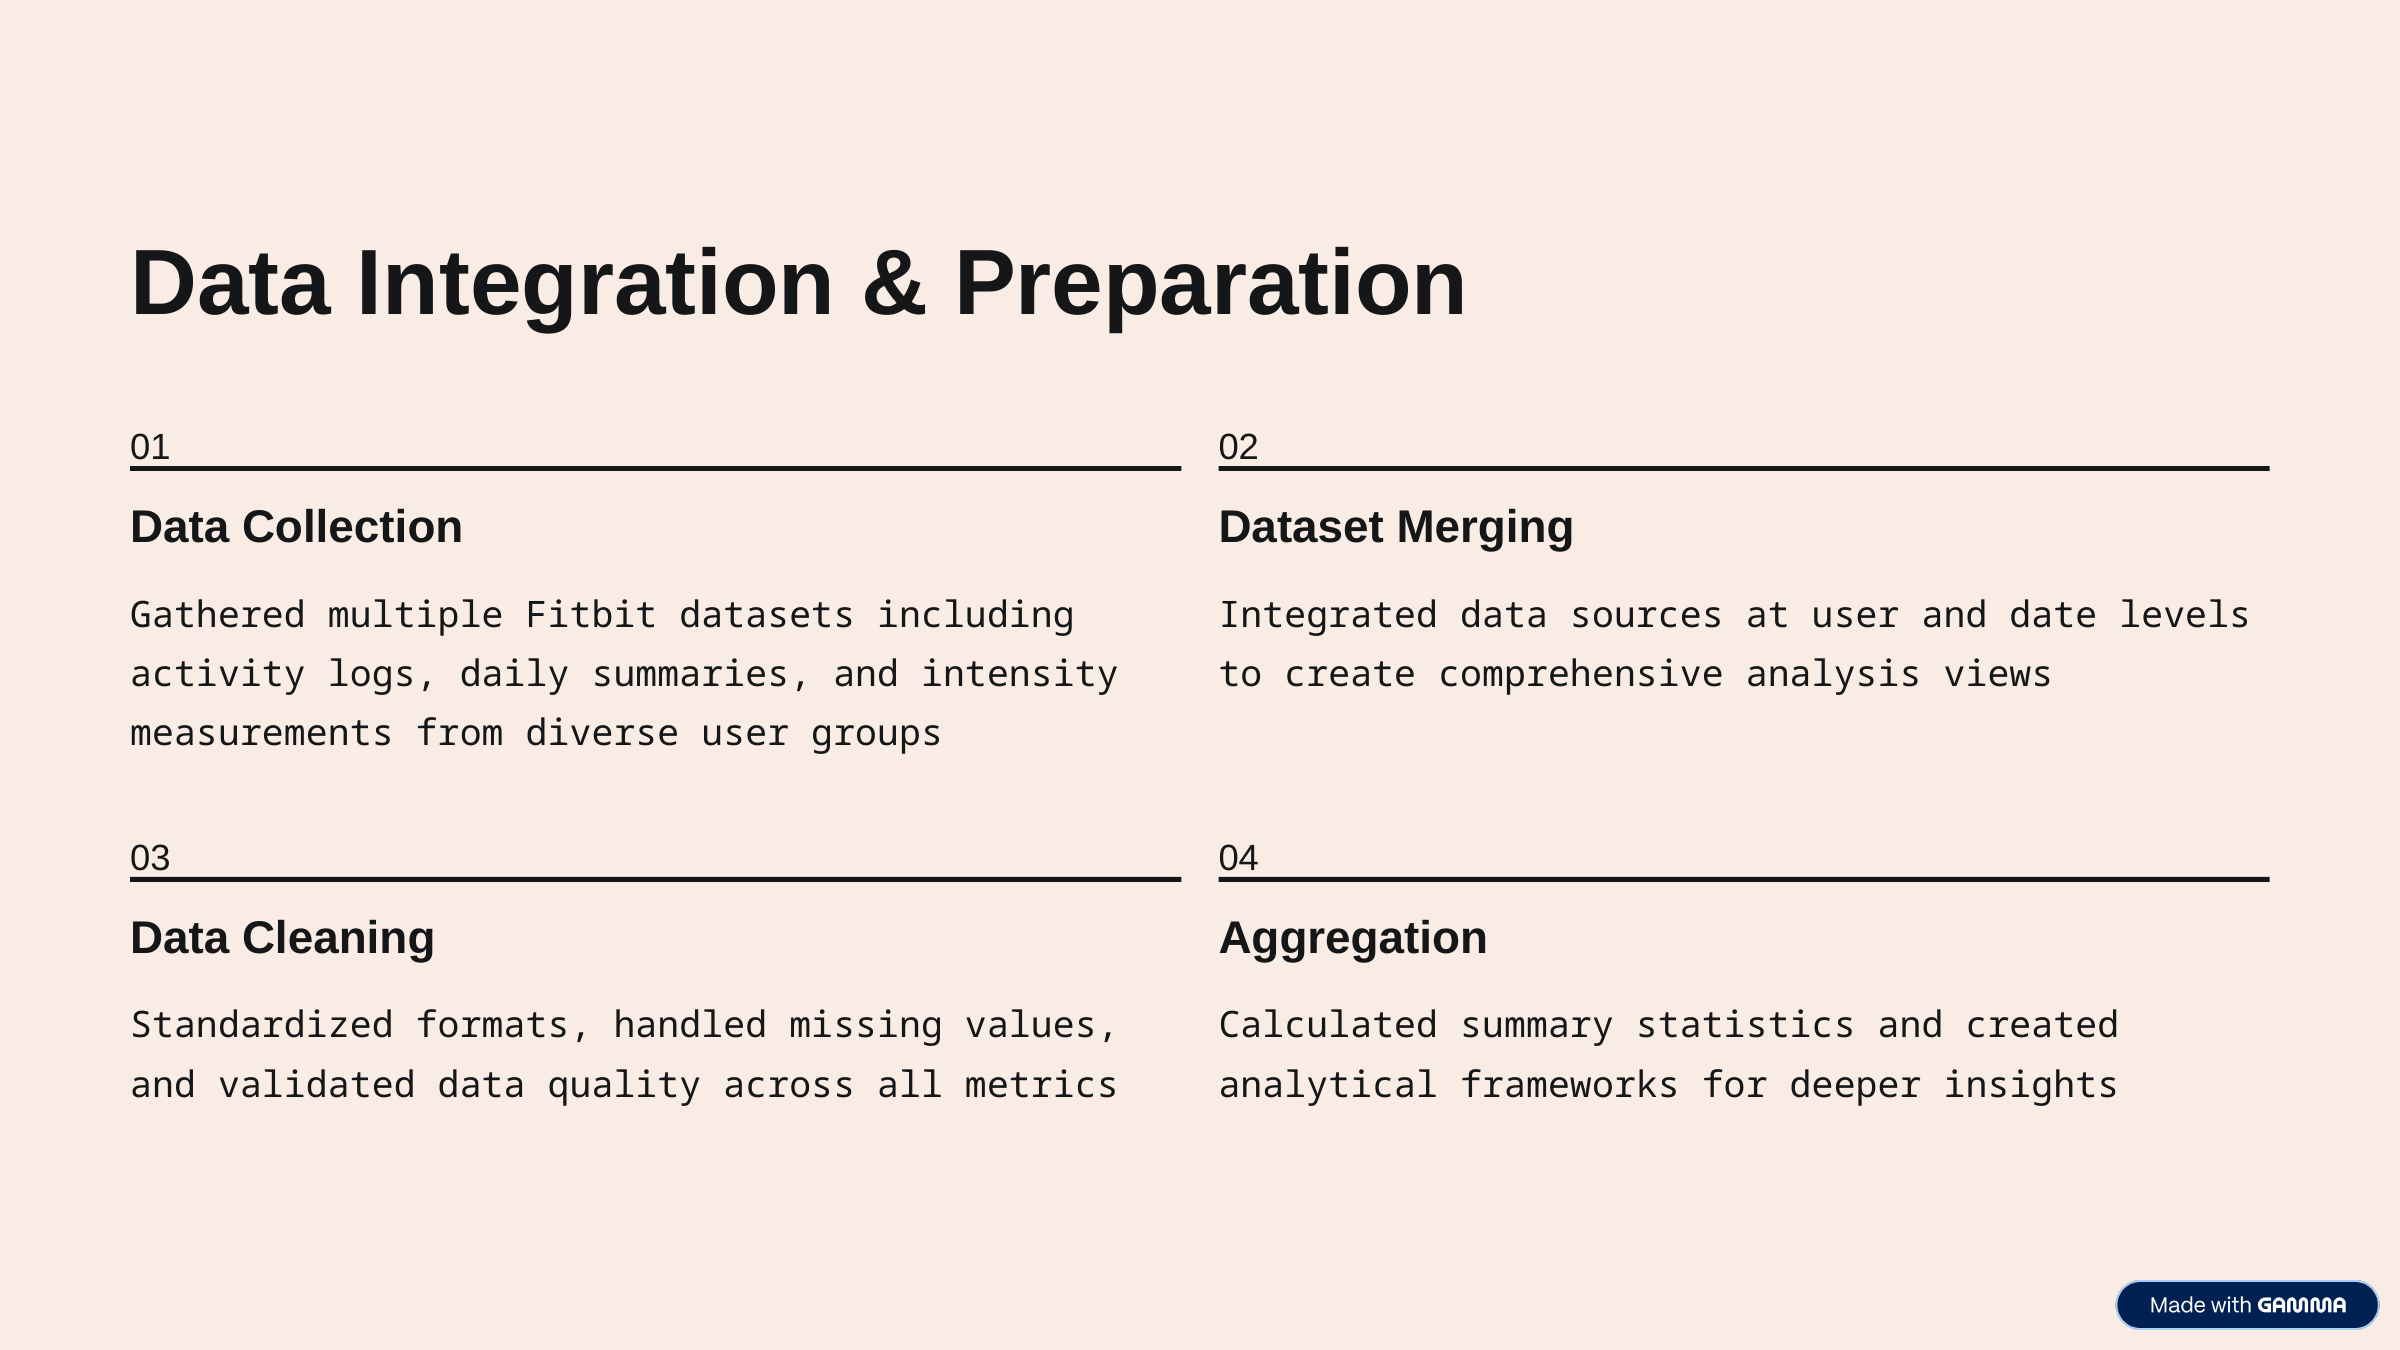

Data Integration & Preparation
01
02

Data Collection
Dataset Merging
Gathered multiple Fitbit datasets including activity logs, daily summaries, and intensity measurements from diverse user groups
Integrated data sources at user and date levels to create comprehensive analysis views
03
04

Data Cleaning
Aggregation
Standardized formats, handled missing values, and validated data quality across all metrics
Calculated summary statistics and created analytical frameworks for deeper insights